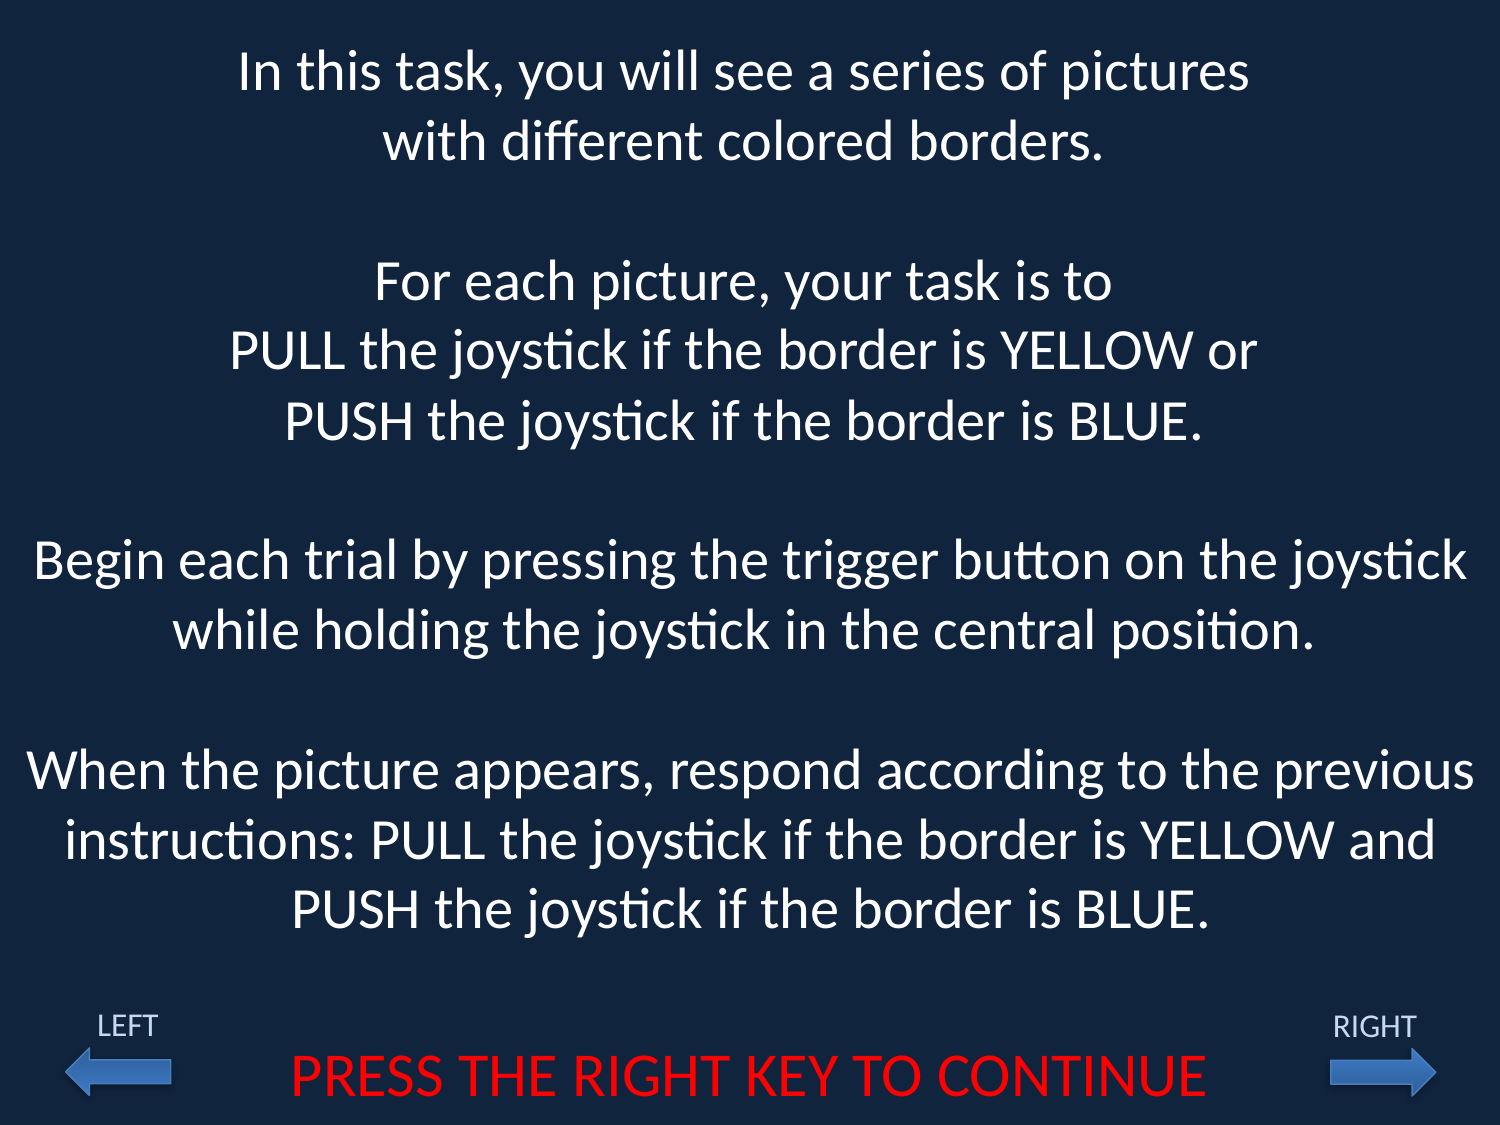

In this task, you will see a series of pictures
with different colored borders.

For each picture, your task is to
PULL the joystick if the border is YELLOW or
PUSH the joystick if the border is BLUE.

Begin each trial by pressing the trigger button on the joystick while holding the joystick in the central position.

When the picture appears, respond according to the previous instructions: PULL the joystick if the border is YELLOW and PUSH the joystick if the border is BLUE.
LEFT
RIGHT
PRESS THE RIGHT KEY TO CONTINUE